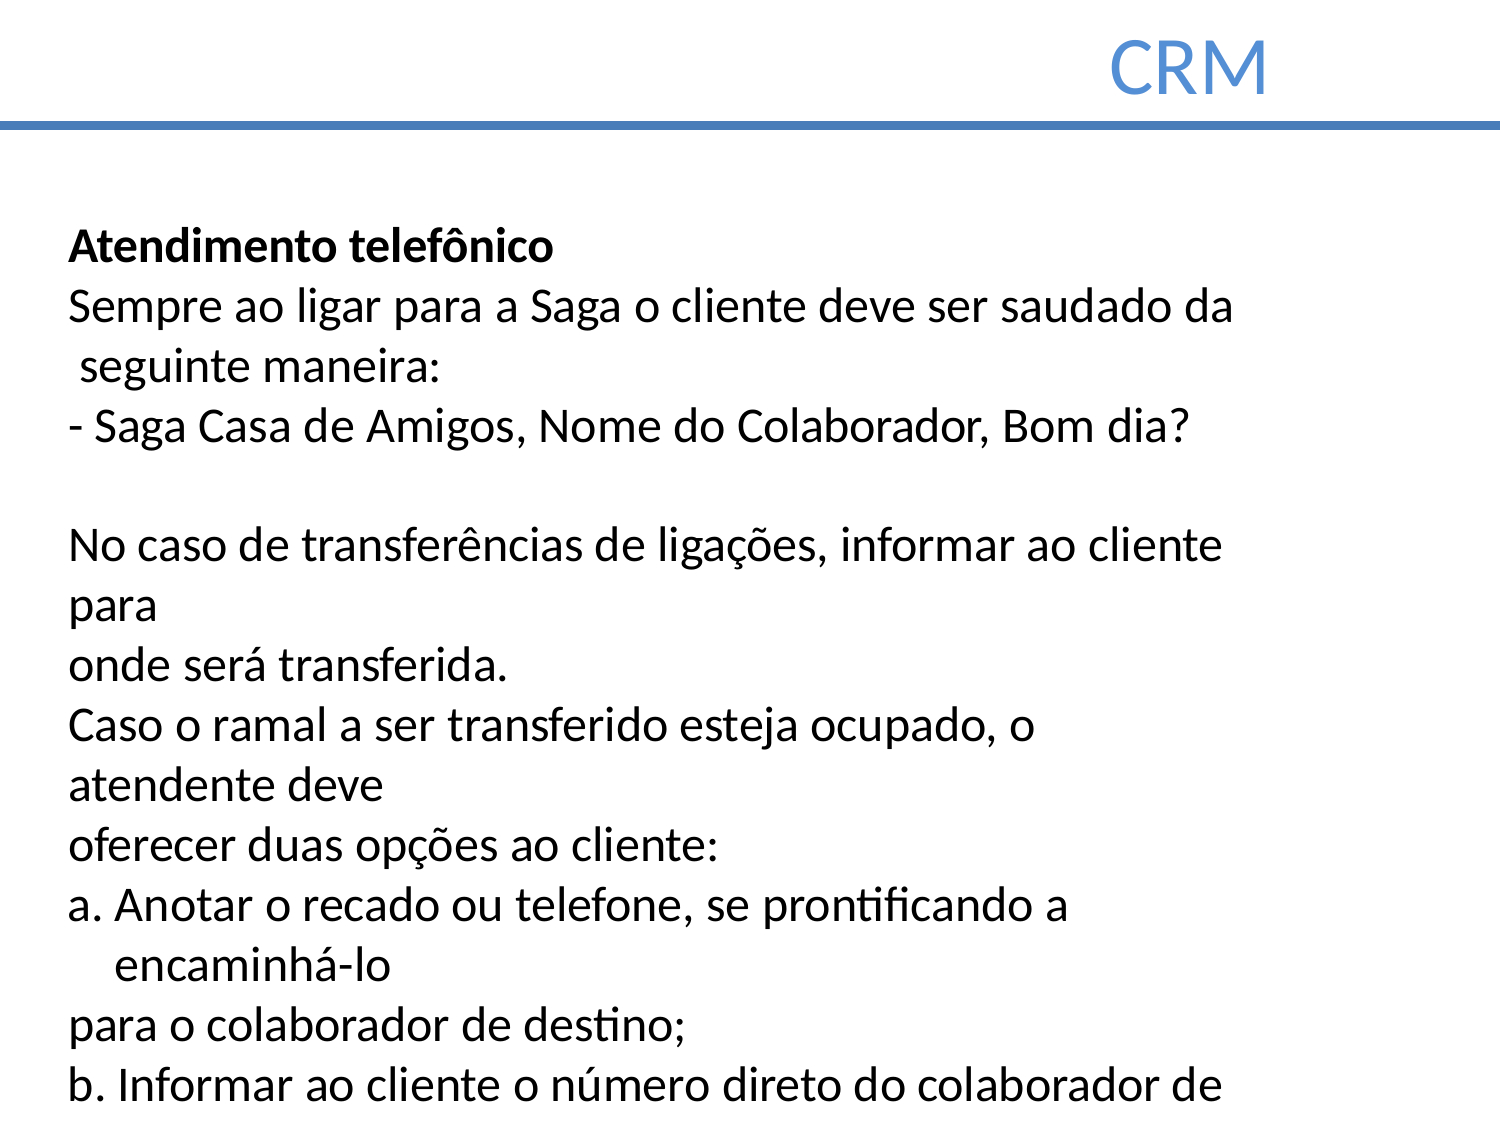

# CRM

Atendimento telefônico
Sempre ao ligar para a Saga o cliente deve ser saudado da  seguinte maneira:
- Saga Casa de Amigos, Nome do Colaborador, Bom dia?

No caso de transferências de ligações, informar ao cliente para
onde será transferida.
Caso o ramal a ser transferido esteja ocupado, o atendente deve
oferecer duas opções ao cliente:
Anotar o recado ou telefone, se prontificando a encaminhá-lo
para o colaborador de destino;
Informar ao cliente o número direto do colaborador de
destino.